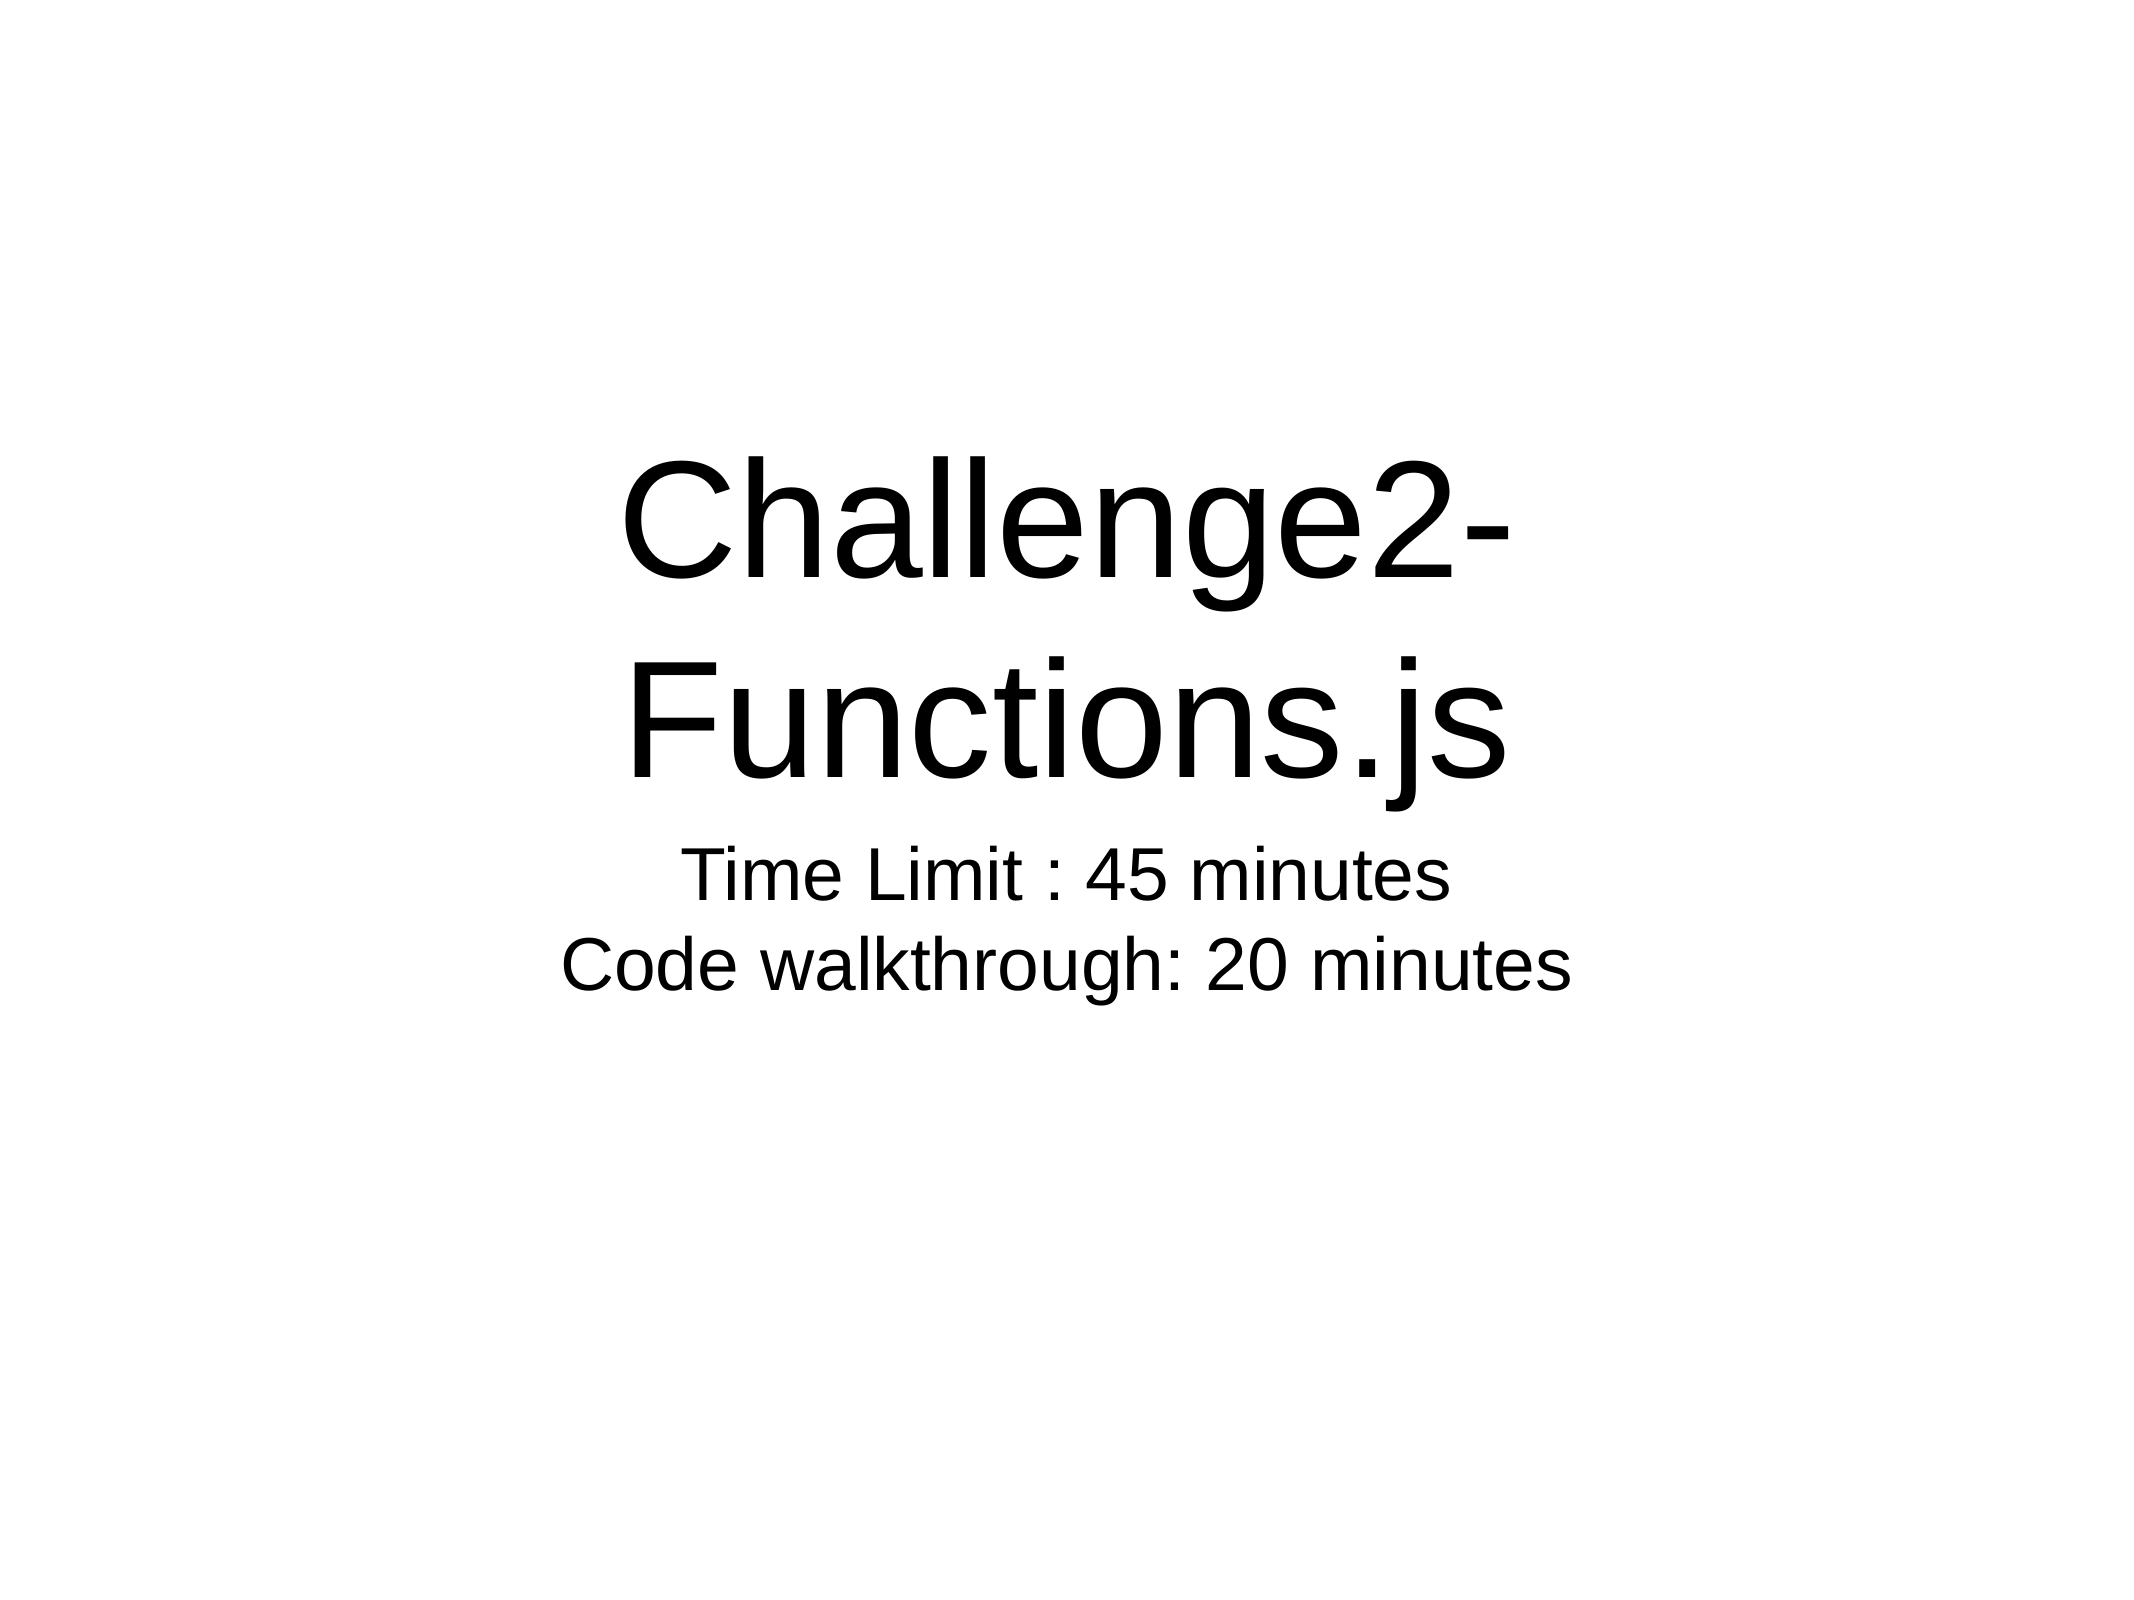

# Challenge2-Functions.js
Time Limit : 45 minutes
Code walkthrough: 20 minutes